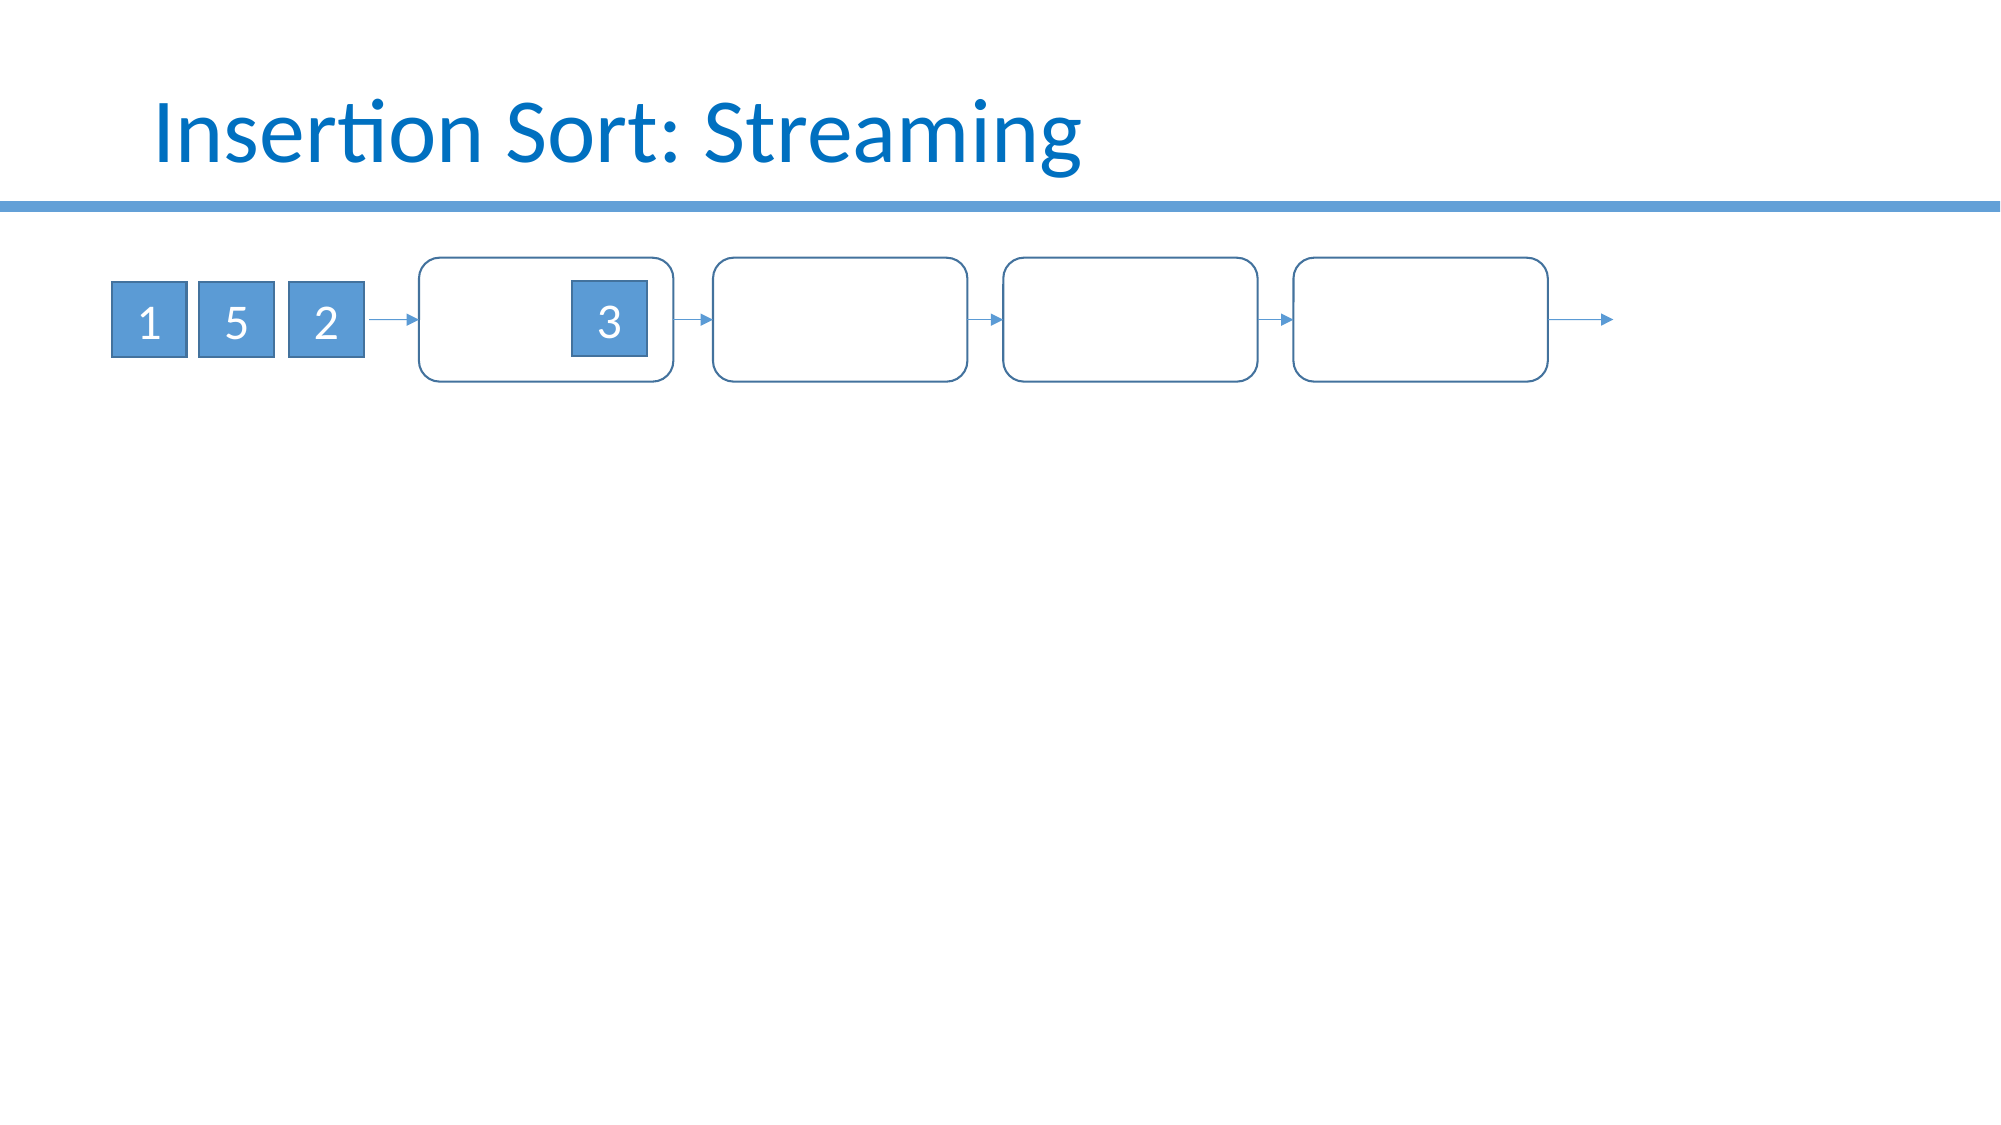

# Insertion Sort: Streaming

3
1
5
2